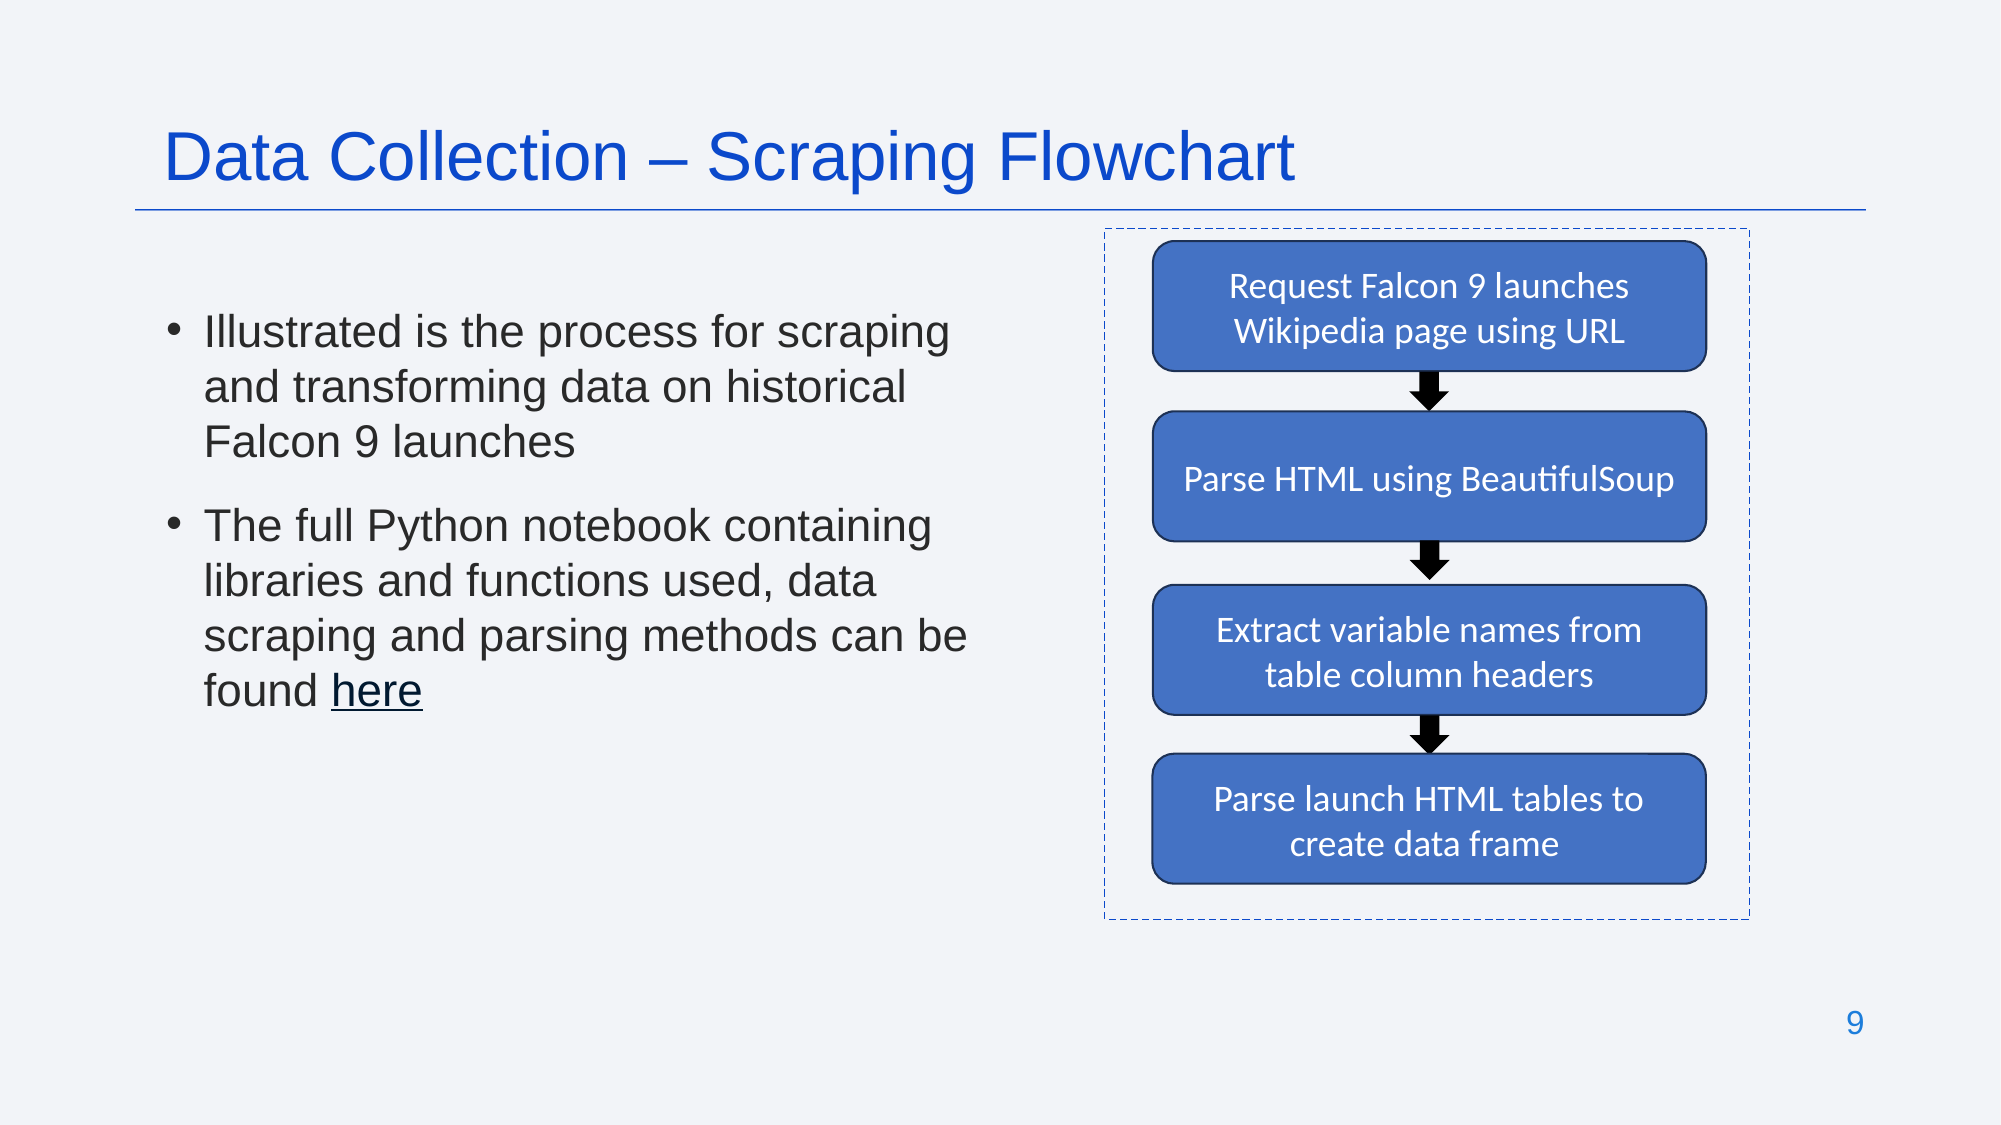

Data Collection – Scraping Flowchart

Request Falcon 9 launches Wikipedia page using URL
Illustrated is the process for scraping and transforming data on historical Falcon 9 launches
The full Python notebook containing libraries and functions used, data scraping and parsing methods can be found here

Parse HTML using BeautifulSoup

Extract variable names from table column headers

Parse launch HTML tables to create data frame
9